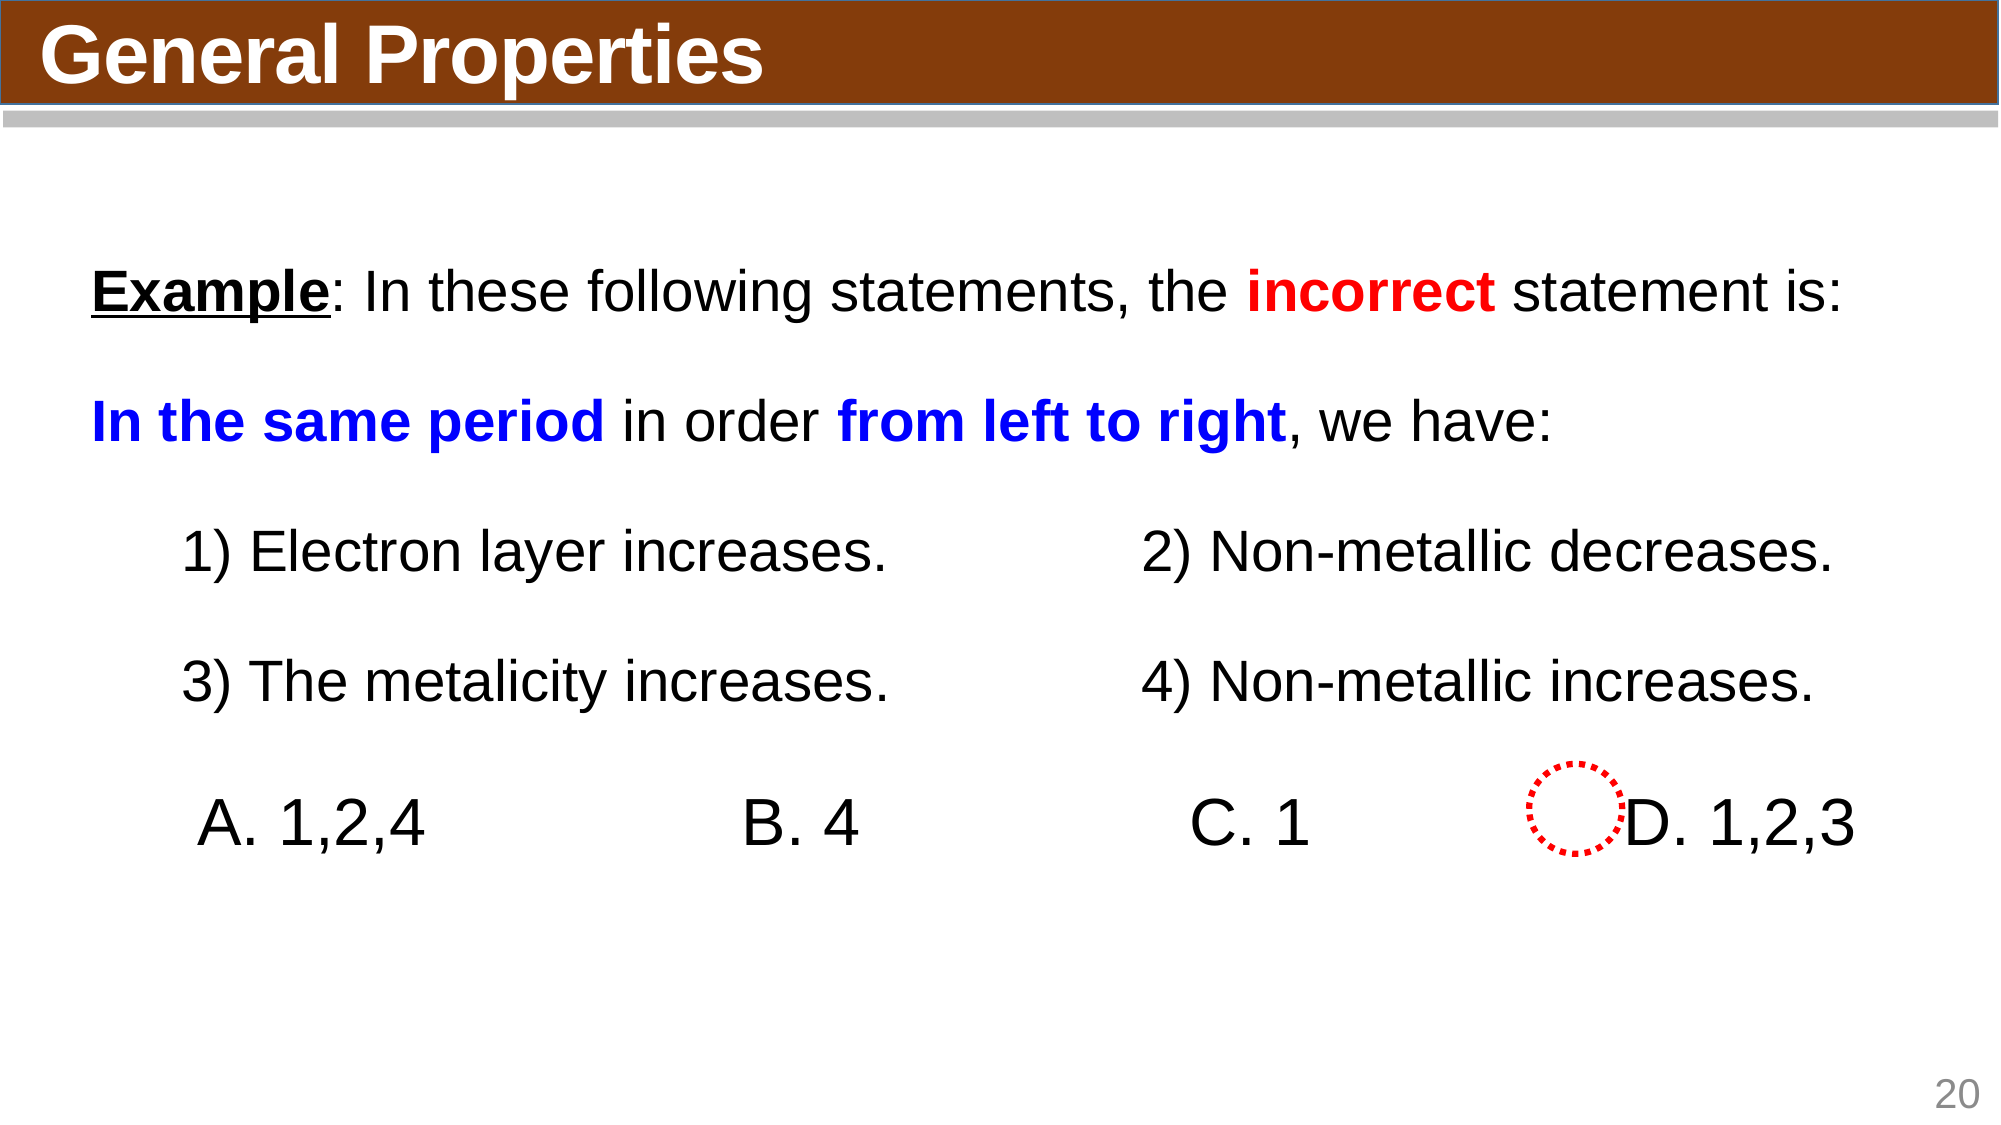

General Properties

Example: In these following statements, the incorrect statement is:
In the same period in order from left to right, we have:
 1) Electron layer increases.		2) Non-metallic decreases.
 3) The metalicity increases. 		4) Non-metallic increases.
A. 1,2,4	   	 B. 4		         C. 1			D. 1,2,3

20